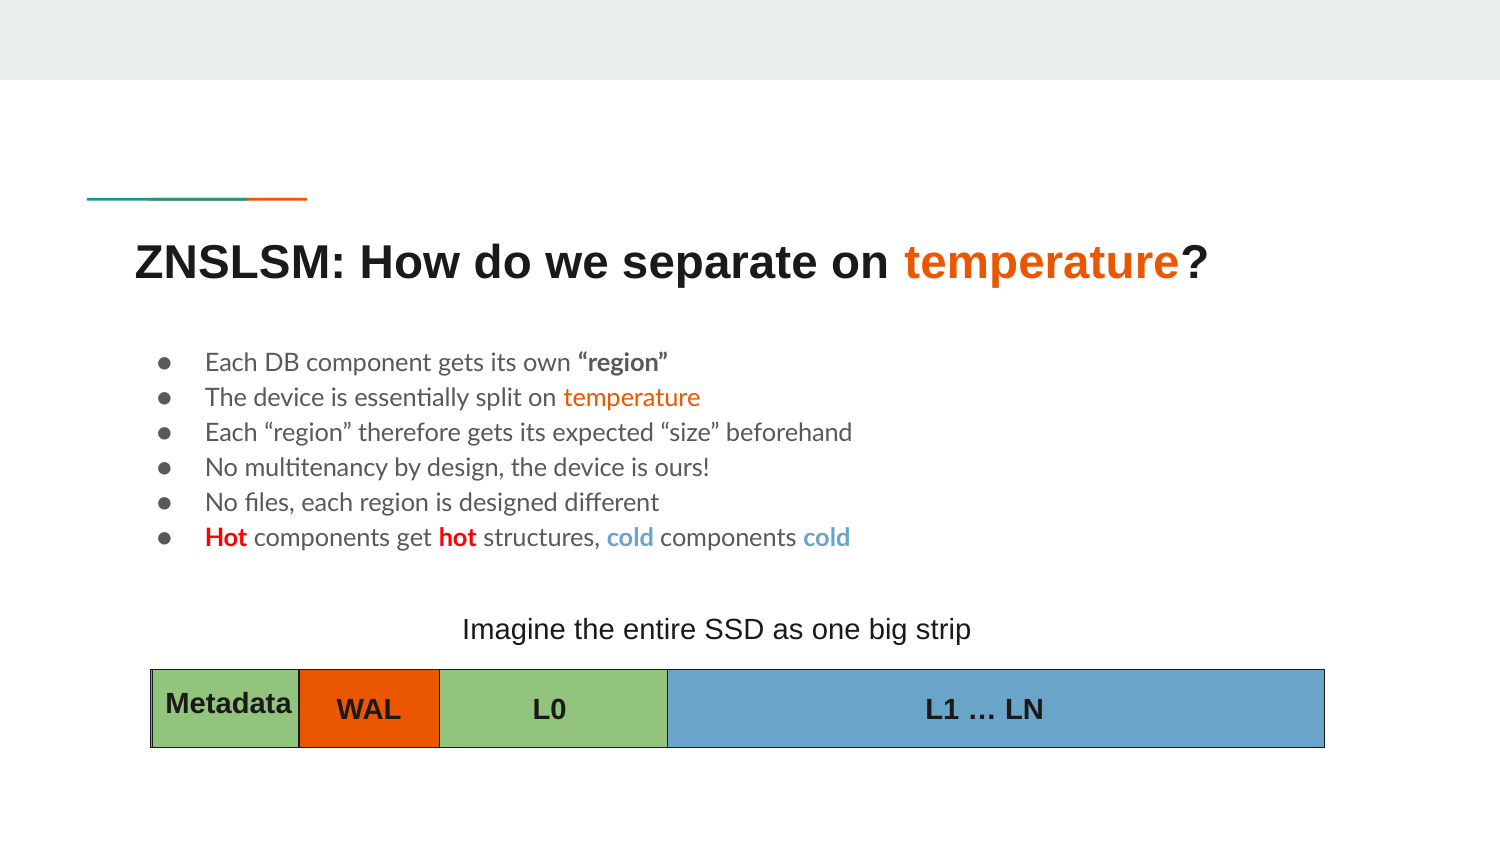

# ZNSLSM: How do we separate on temperature?
Each DB component gets its own “region”
The device is essentially split on temperature
Each “region” therefore gets its expected “size” beforehand
No multitenancy by design, the device is ours!
No files, each region is designed different
Hot components get hot structures, cold components cold

Imagine the entire SSD as one big strip

Metadata

WAL
L0
L1 … LN